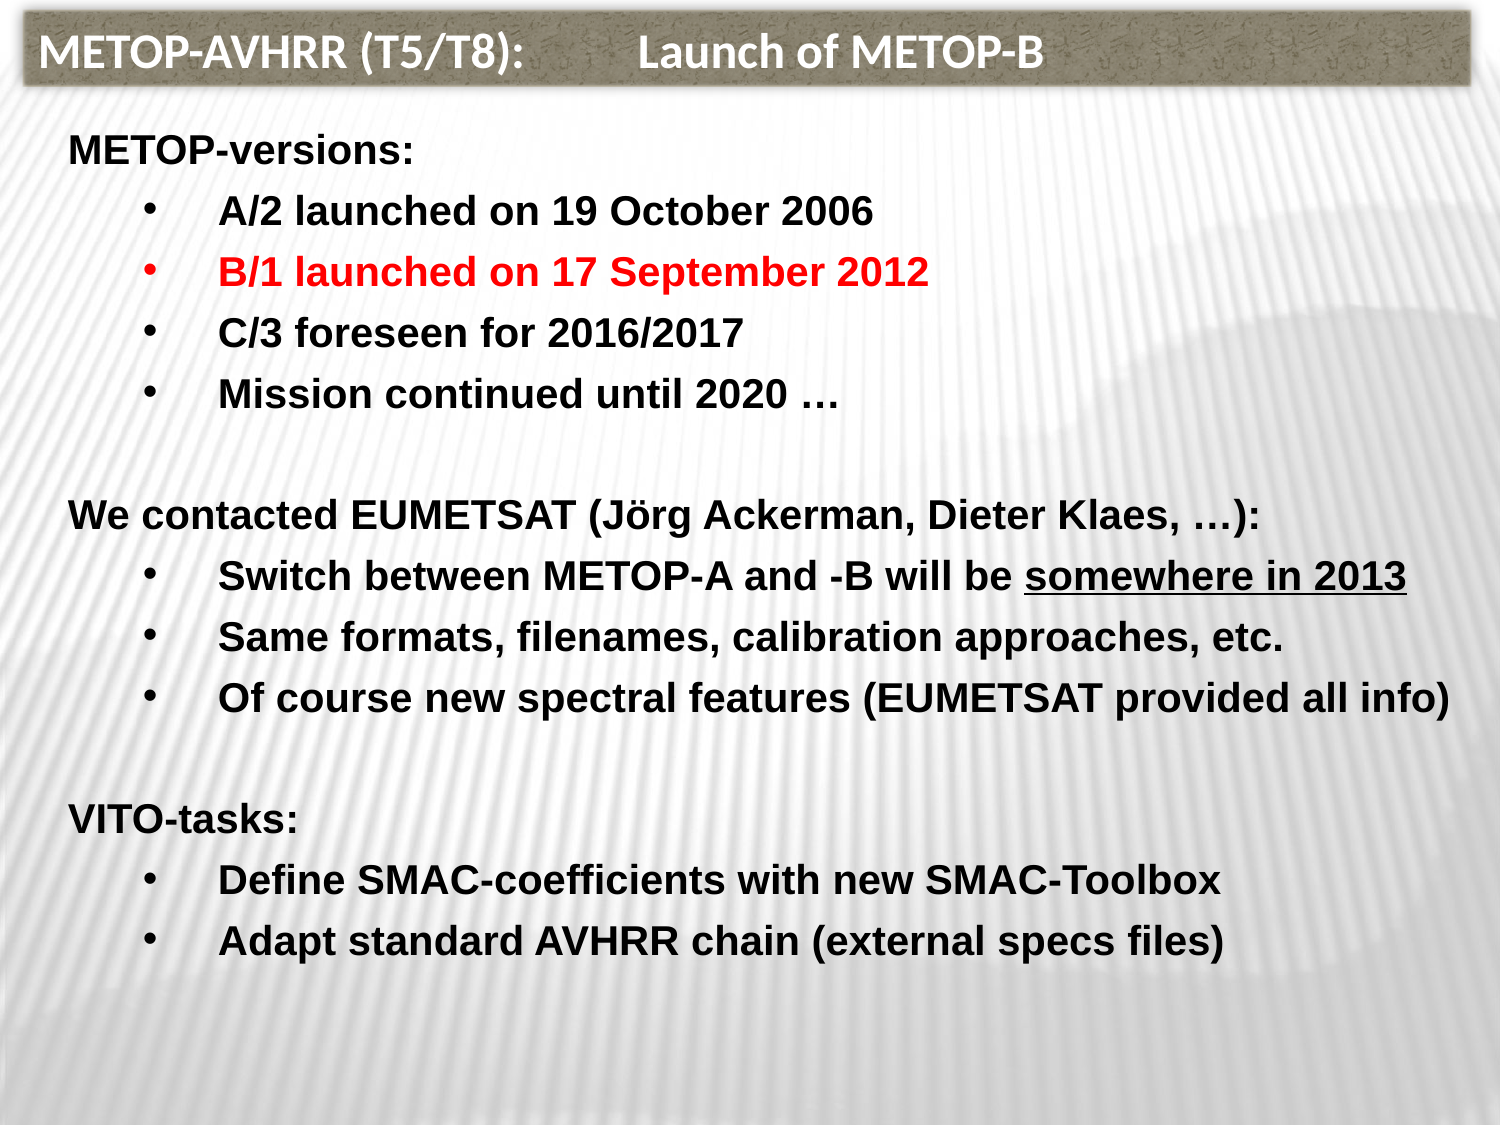

METOP-AVHRR (T5/T8):	Launch of METOP-B
METOP-versions:
A/2 launched on 19 October 2006
B/1 launched on 17 September 2012
C/3 foreseen for 2016/2017
Mission continued until 2020 …

We contacted EUMETSAT (Jörg Ackerman, Dieter Klaes, …):
Switch between METOP-A and -B will be somewhere in 2013
Same formats, filenames, calibration approaches, etc.
Of course new spectral features (EUMETSAT provided all info)

VITO-tasks:
Define SMAC-coefficients with new SMAC-Toolbox
Adapt standard AVHRR chain (external specs files)